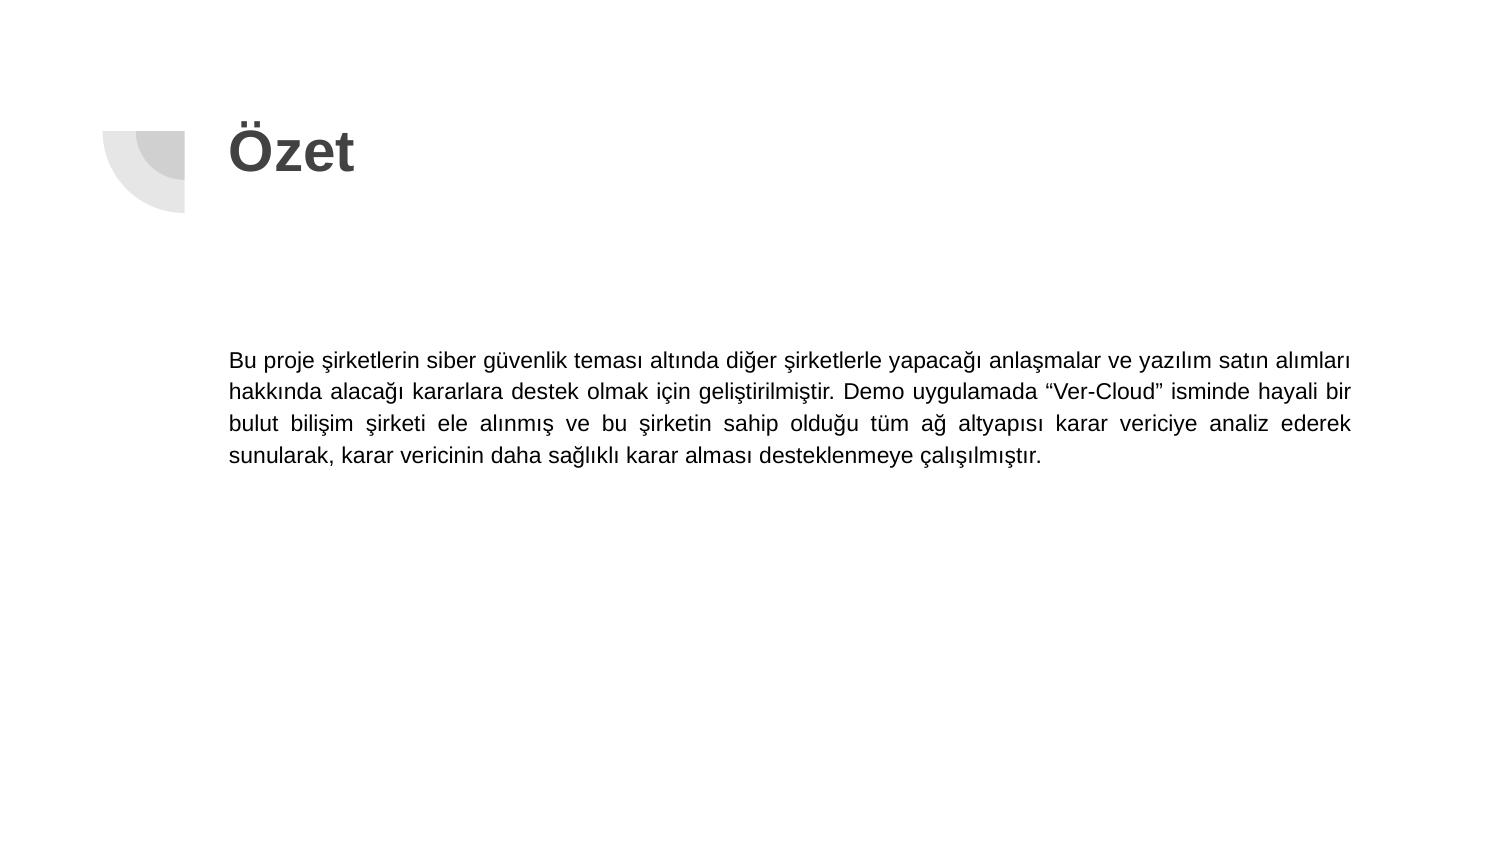

# Özet
Bu proje şirketlerin siber güvenlik teması altında diğer şirketlerle yapacağı anlaşmalar ve yazılım satın alımları hakkında alacağı kararlara destek olmak için geliştirilmiştir. Demo uygulamada “Ver-Cloud” isminde hayali bir bulut bilişim şirketi ele alınmış ve bu şirketin sahip olduğu tüm ağ altyapısı karar vericiye analiz ederek sunularak, karar vericinin daha sağlıklı karar alması desteklenmeye çalışılmıştır.